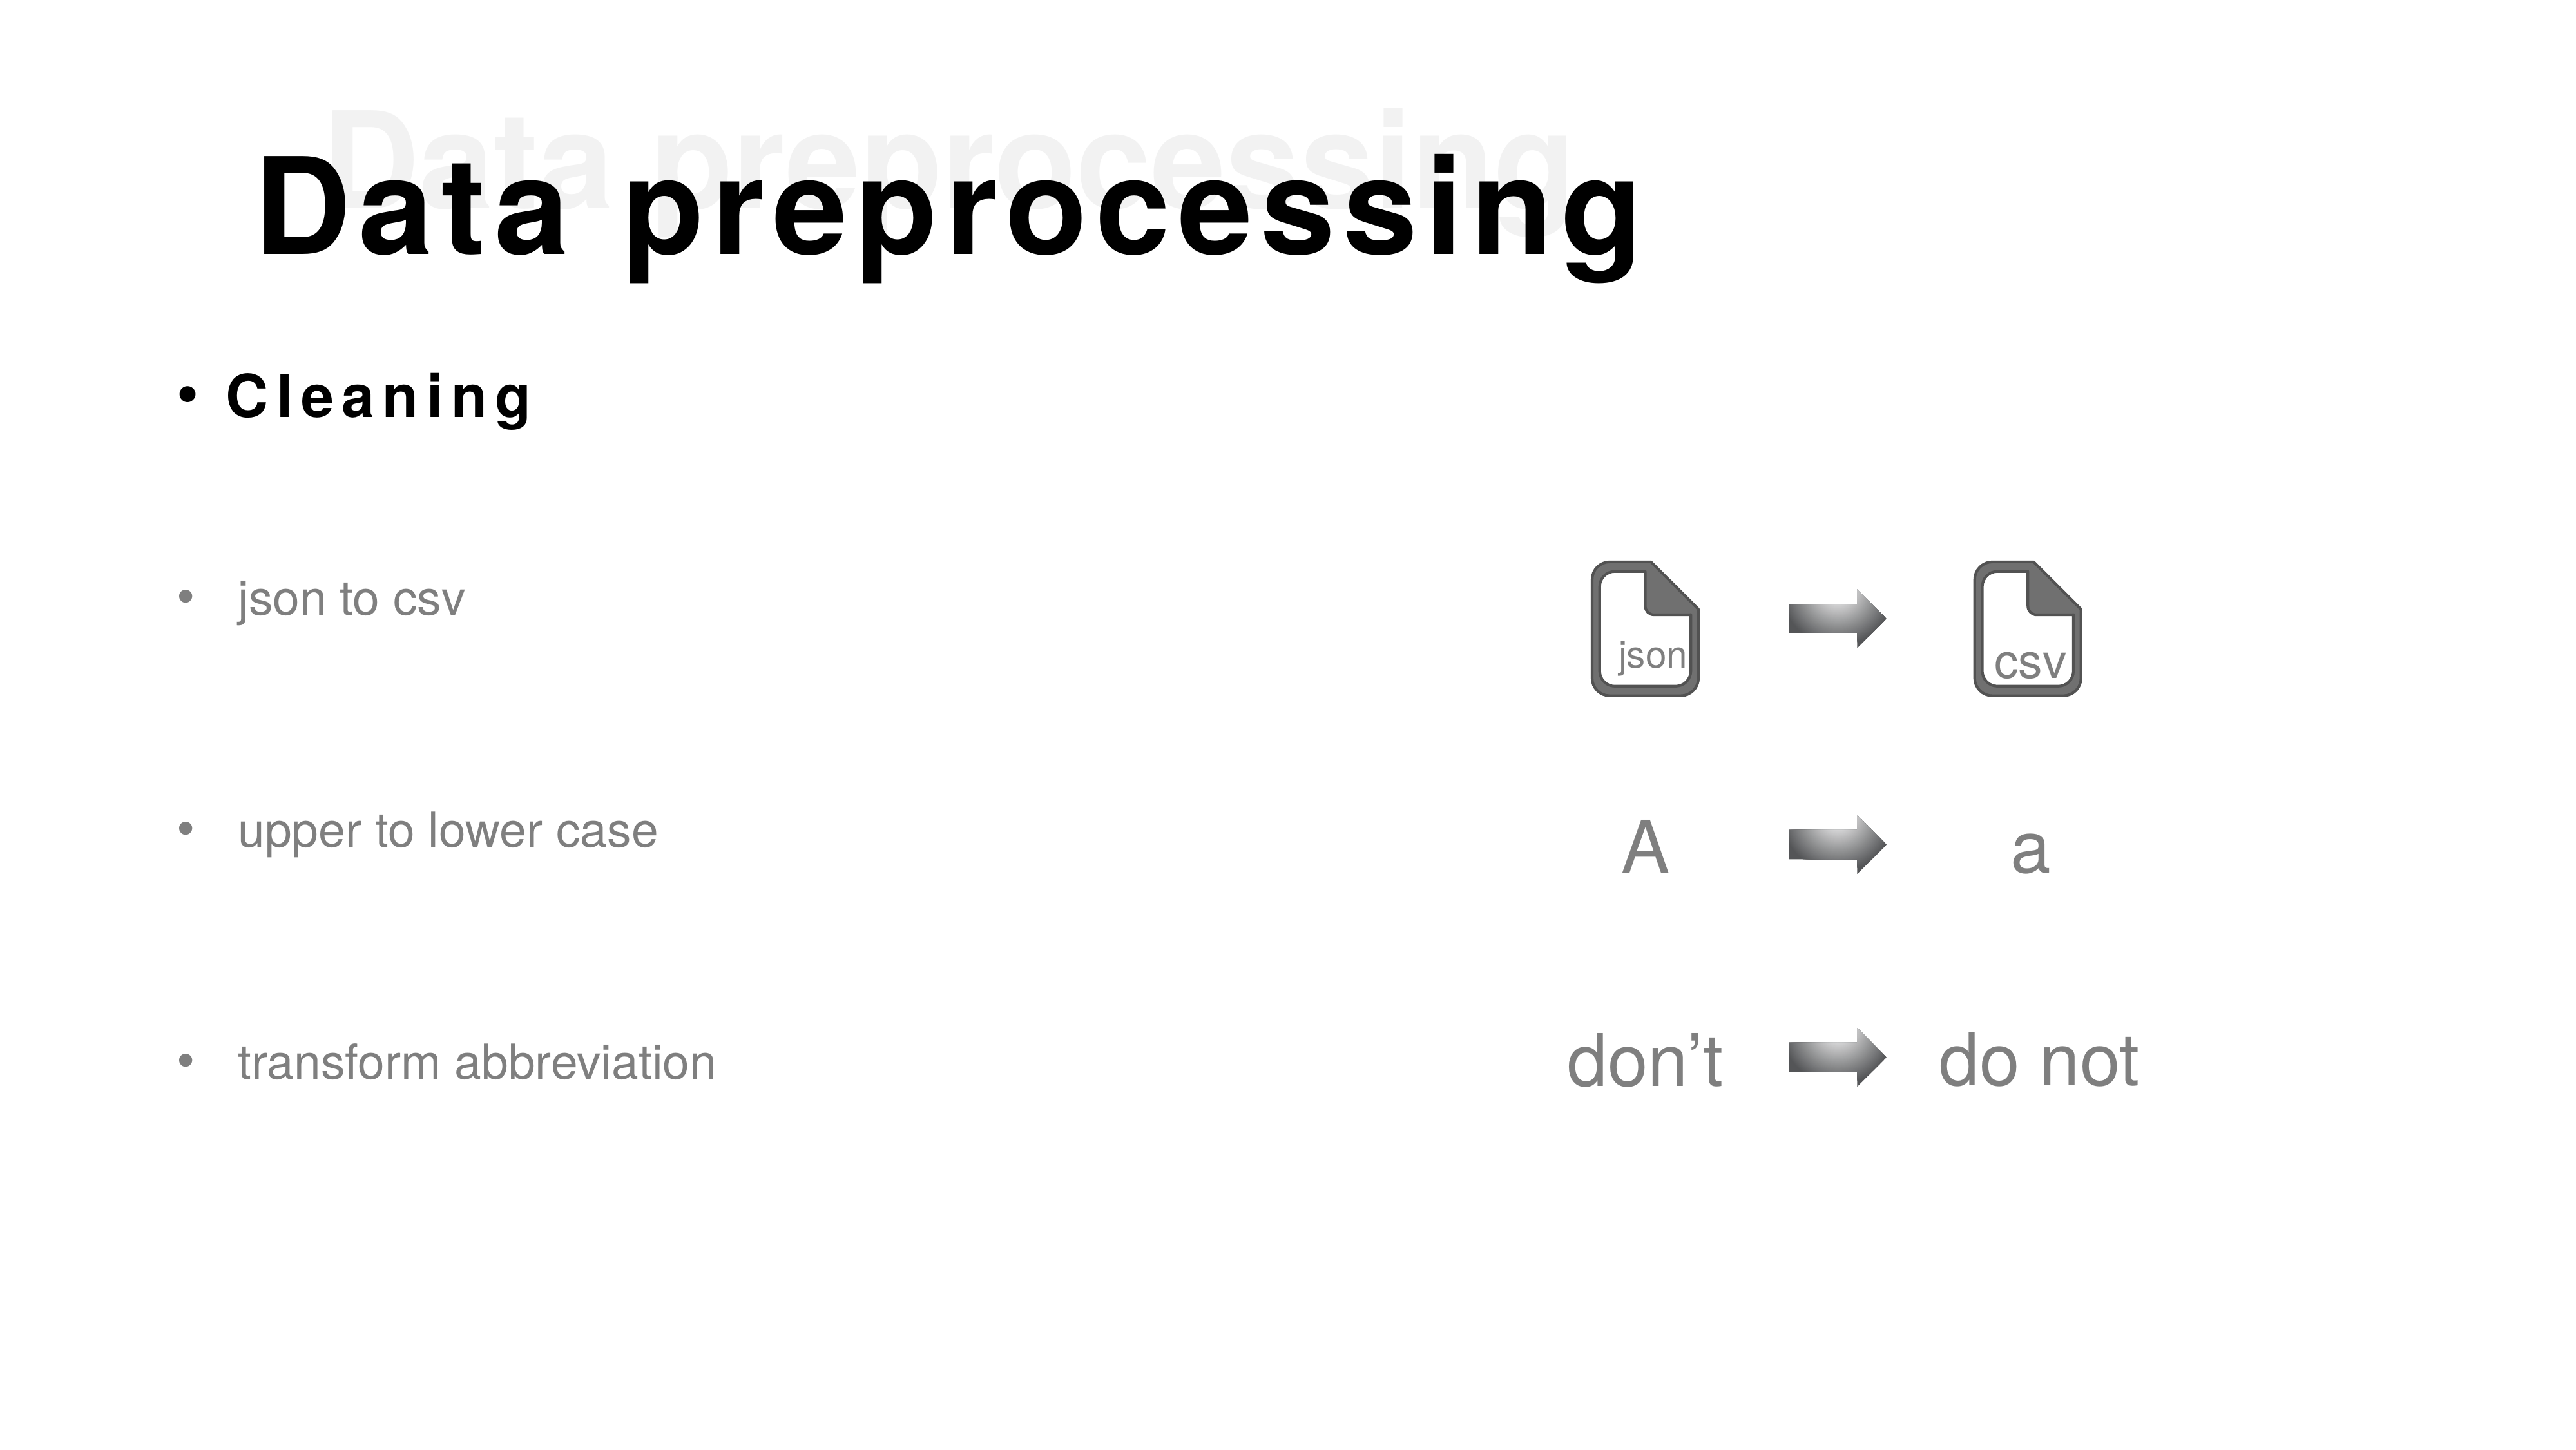

Data preprocessing
Data preprocessing
Cleaning

json to csv

upper to lower case

transform abbreviation

csv
json
A
a

do not
don’t